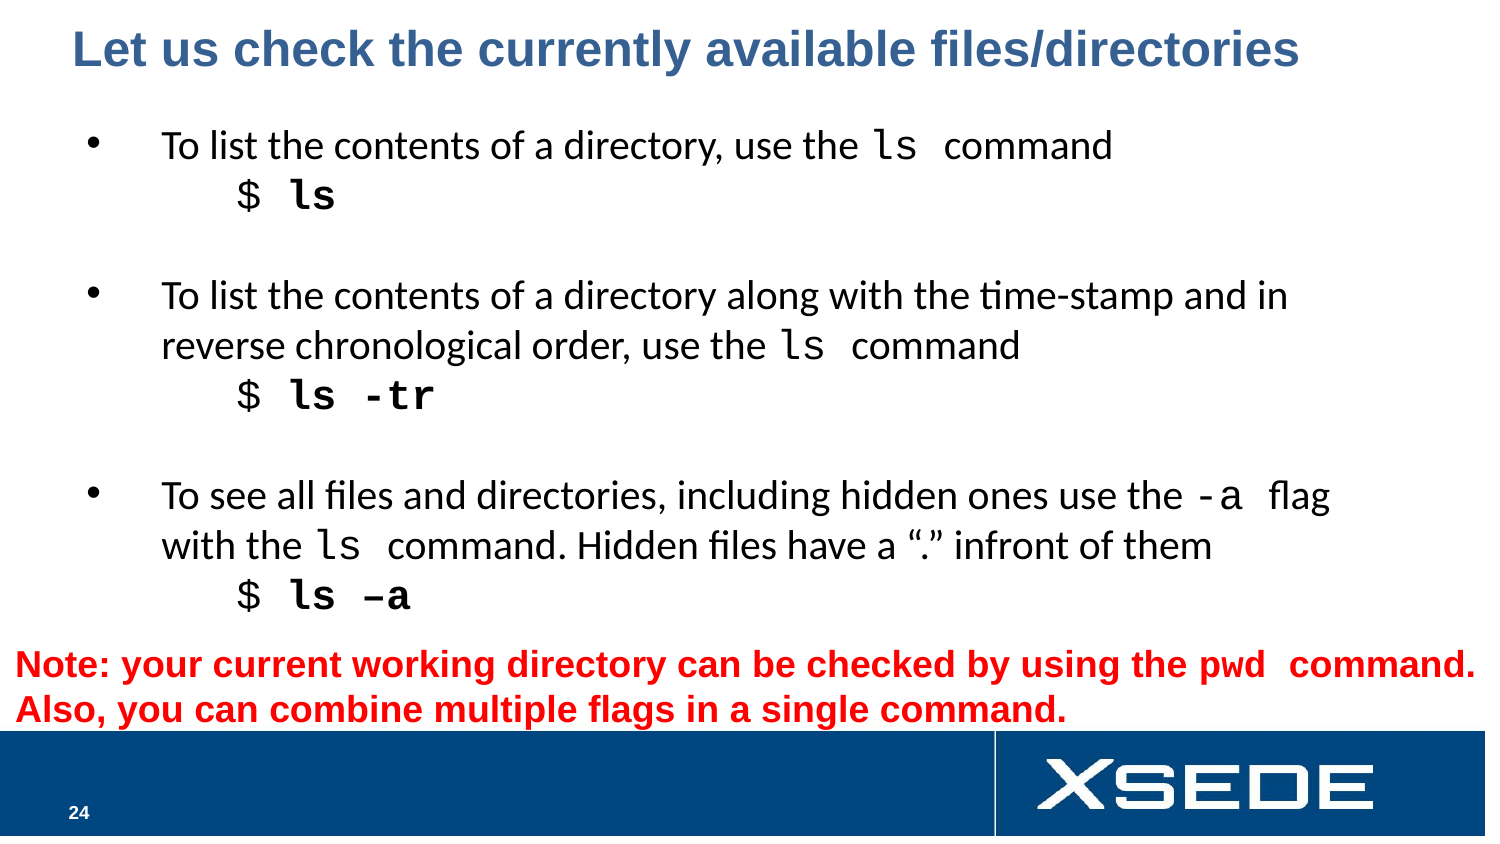

# Let us check the currently available files/directories
To list the contents of a directory, use the ls command
	$ ls

To list the contents of a directory along with the time-stamp and in reverse chronological order, use the ls command
	$ ls -tr

To see all files and directories, including hidden ones use the -a flag with the ls command. Hidden files have a “.” infront of them
	$ ls –a

Note: your current working directory can be checked by using the pwd command. Also, you can combine multiple flags in a single command.

24